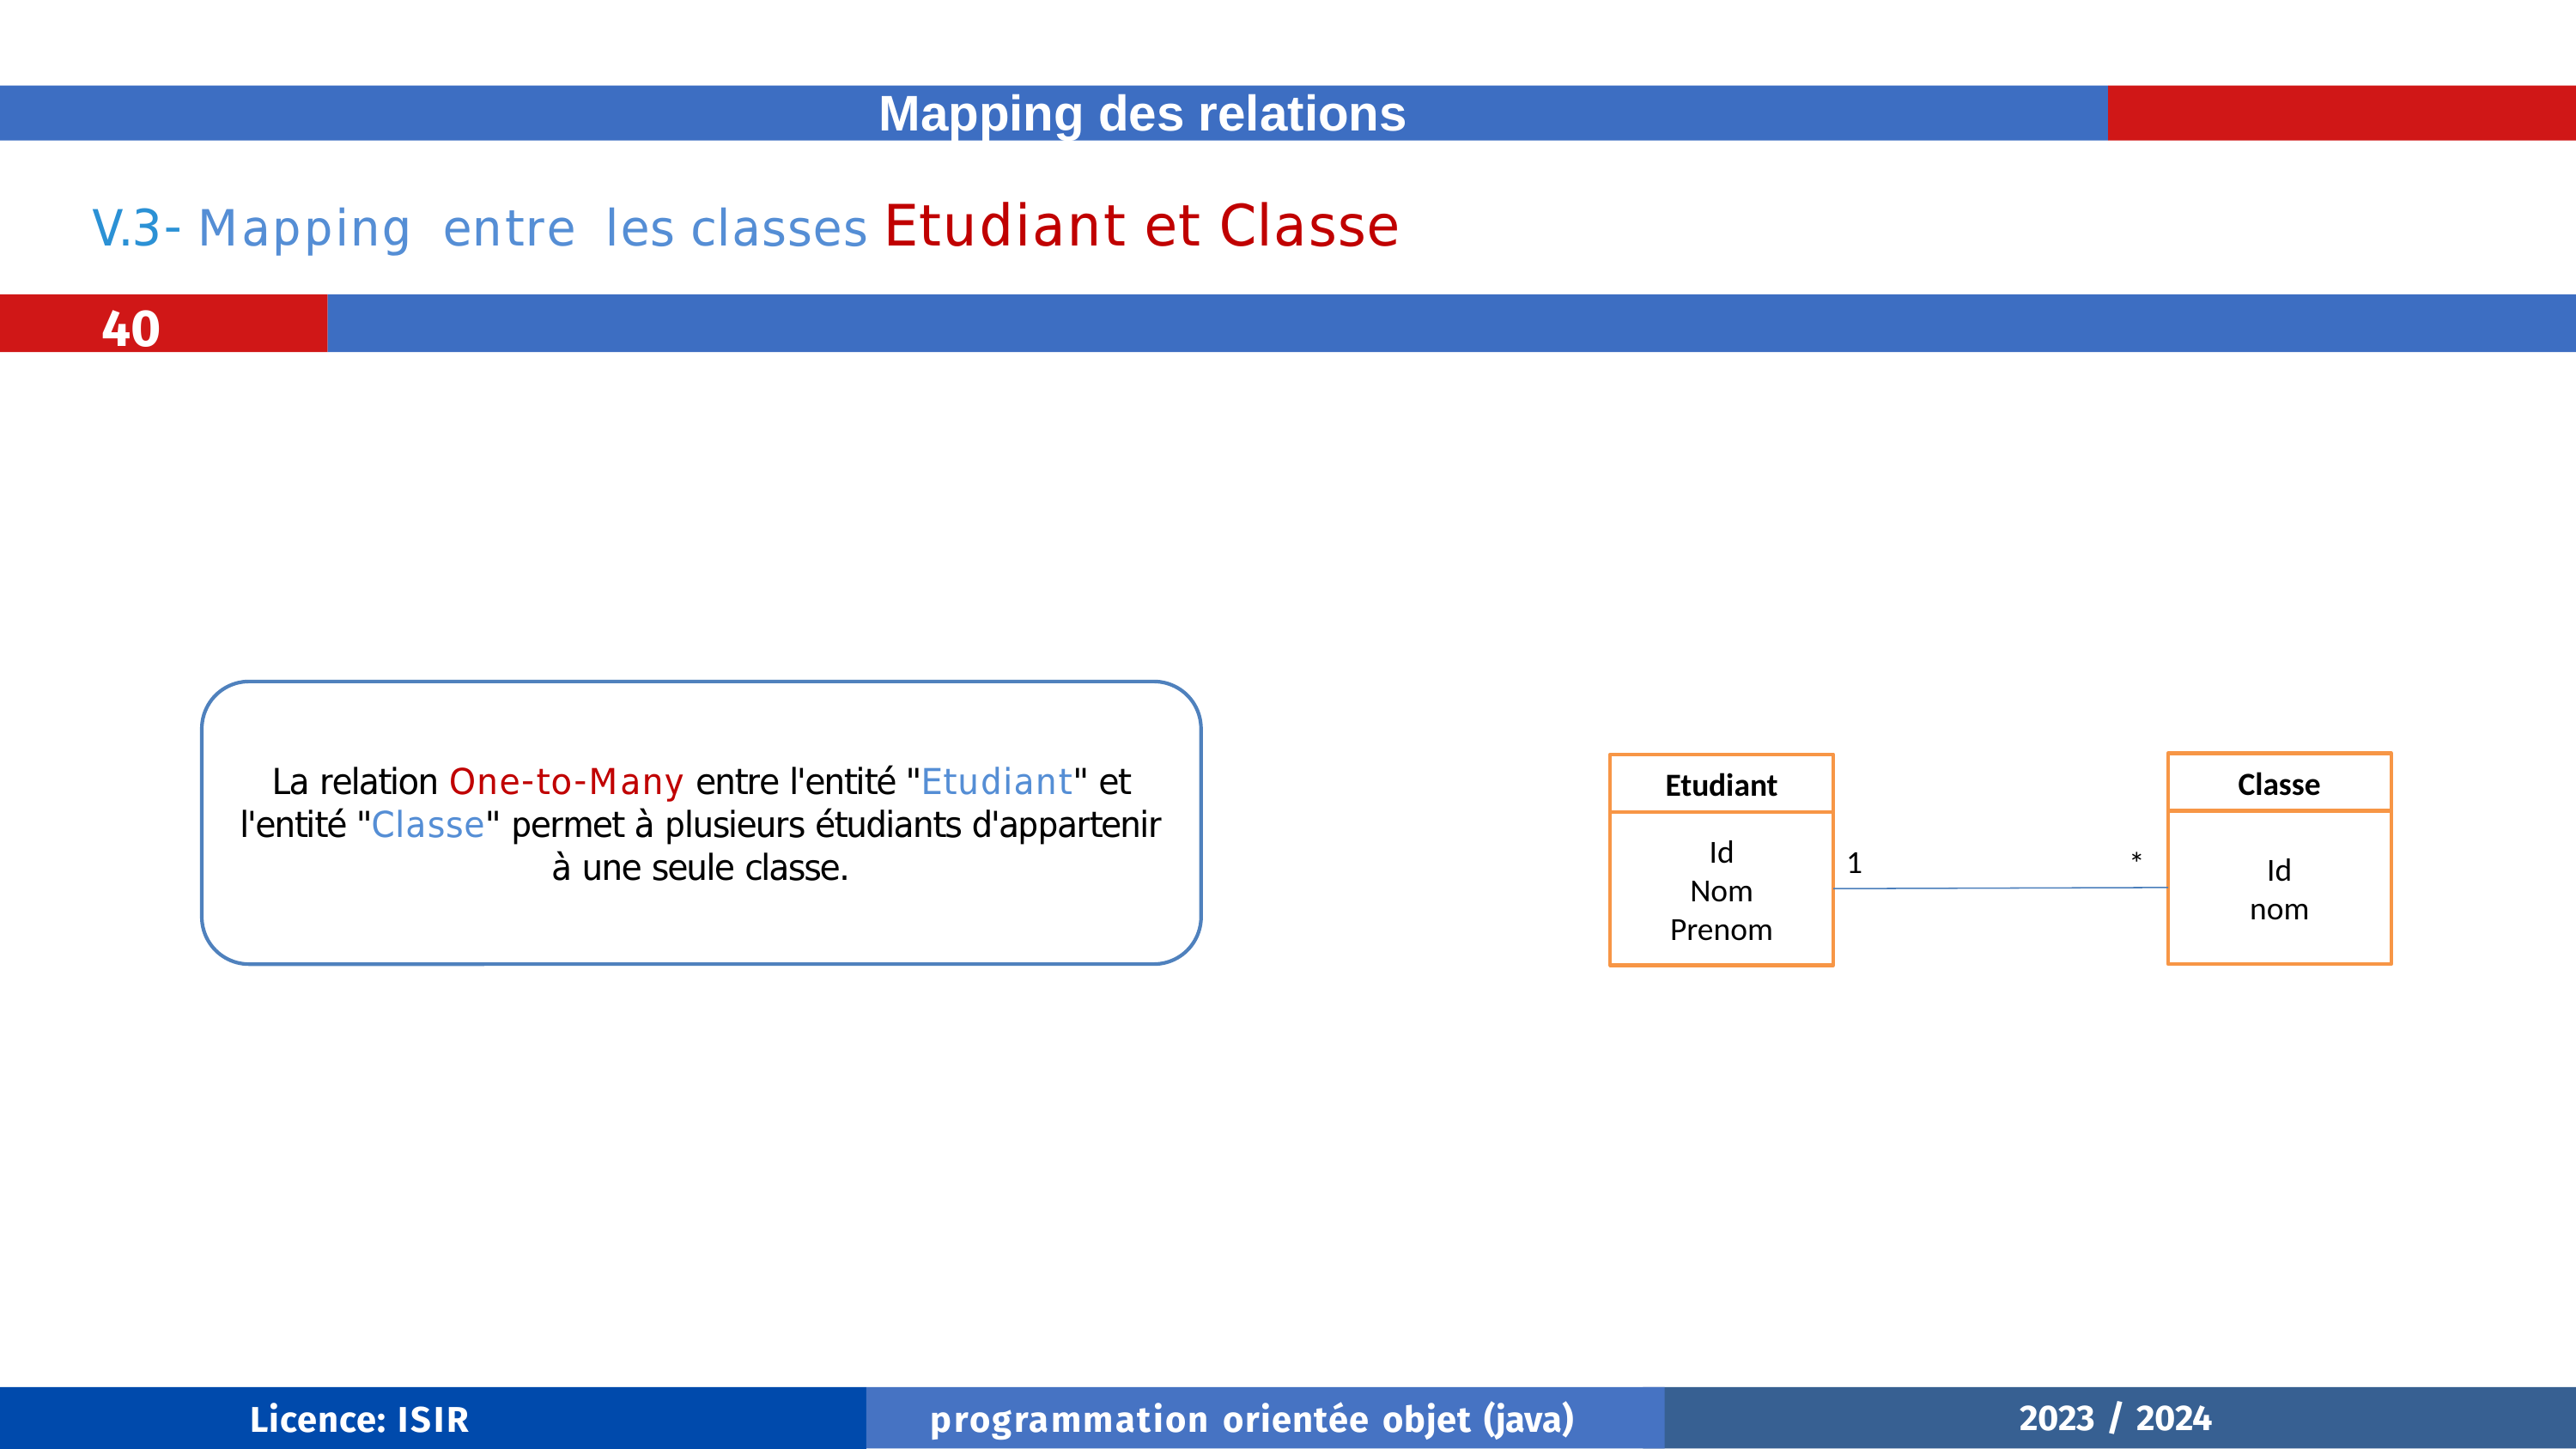

Mapping des relations

# V.3- Mapping  entre  les classes Etudiant et Classe
40

La relation One-to-Many entre l'entité "Etudiant" et l'entité "Classe" permet à plusieurs étudiants d'appartenir à une seule classe.
Classe
Etudiant
Id
nom
Id
Nom
Prenom
1
*

2023 / 2024
Licence: ISIR
programmation orientée objet (java)